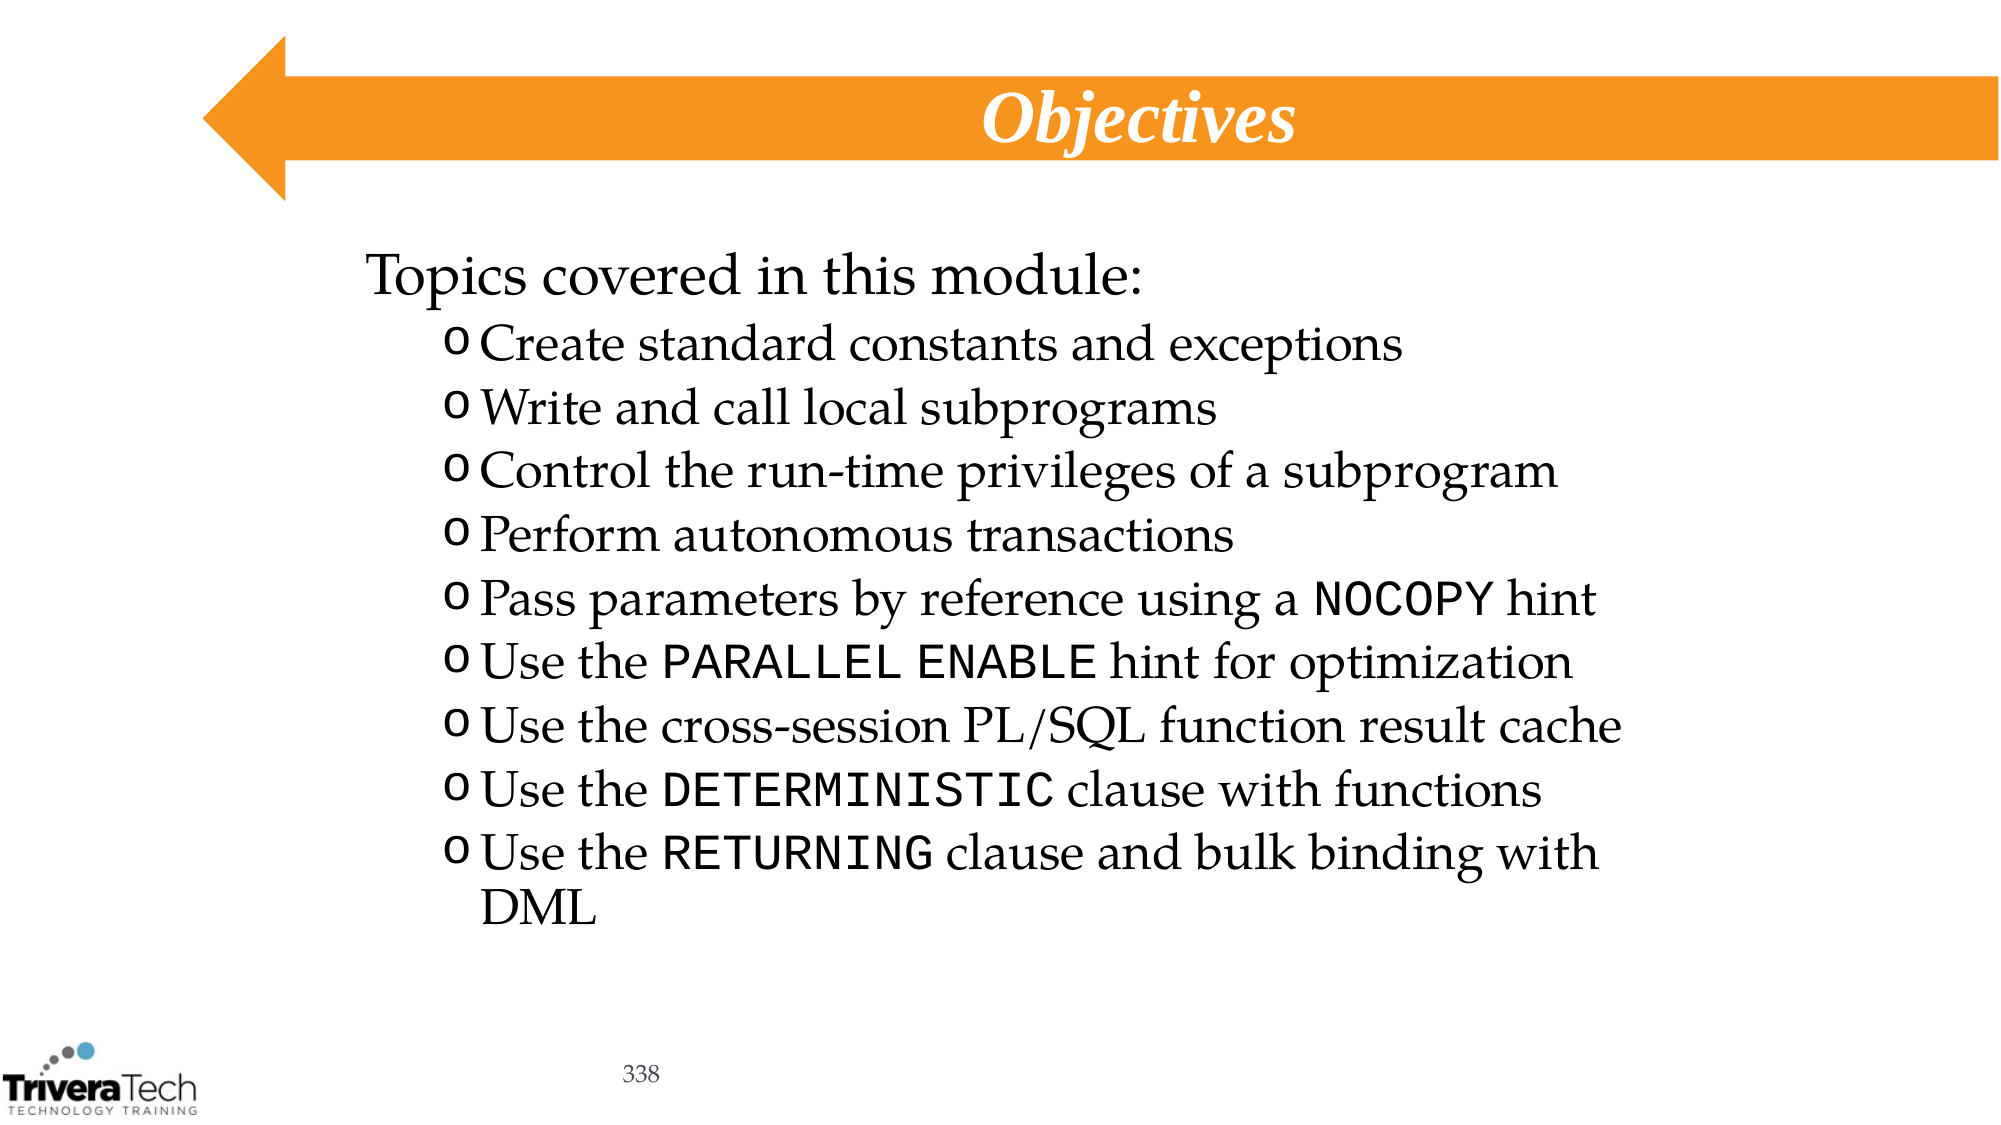

# Objectives
Topics covered in this module:
Create standard constants and exceptions
Write and call local subprograms
Control the run-time privileges of a subprogram
Perform autonomous transactions
Pass parameters by reference using a NOCOPY hint
Use the PARALLEL ENABLE hint for optimization
Use the cross-session PL/SQL function result cache
Use the DETERMINISTIC clause with functions
Use the RETURNING clause and bulk binding with DML
338